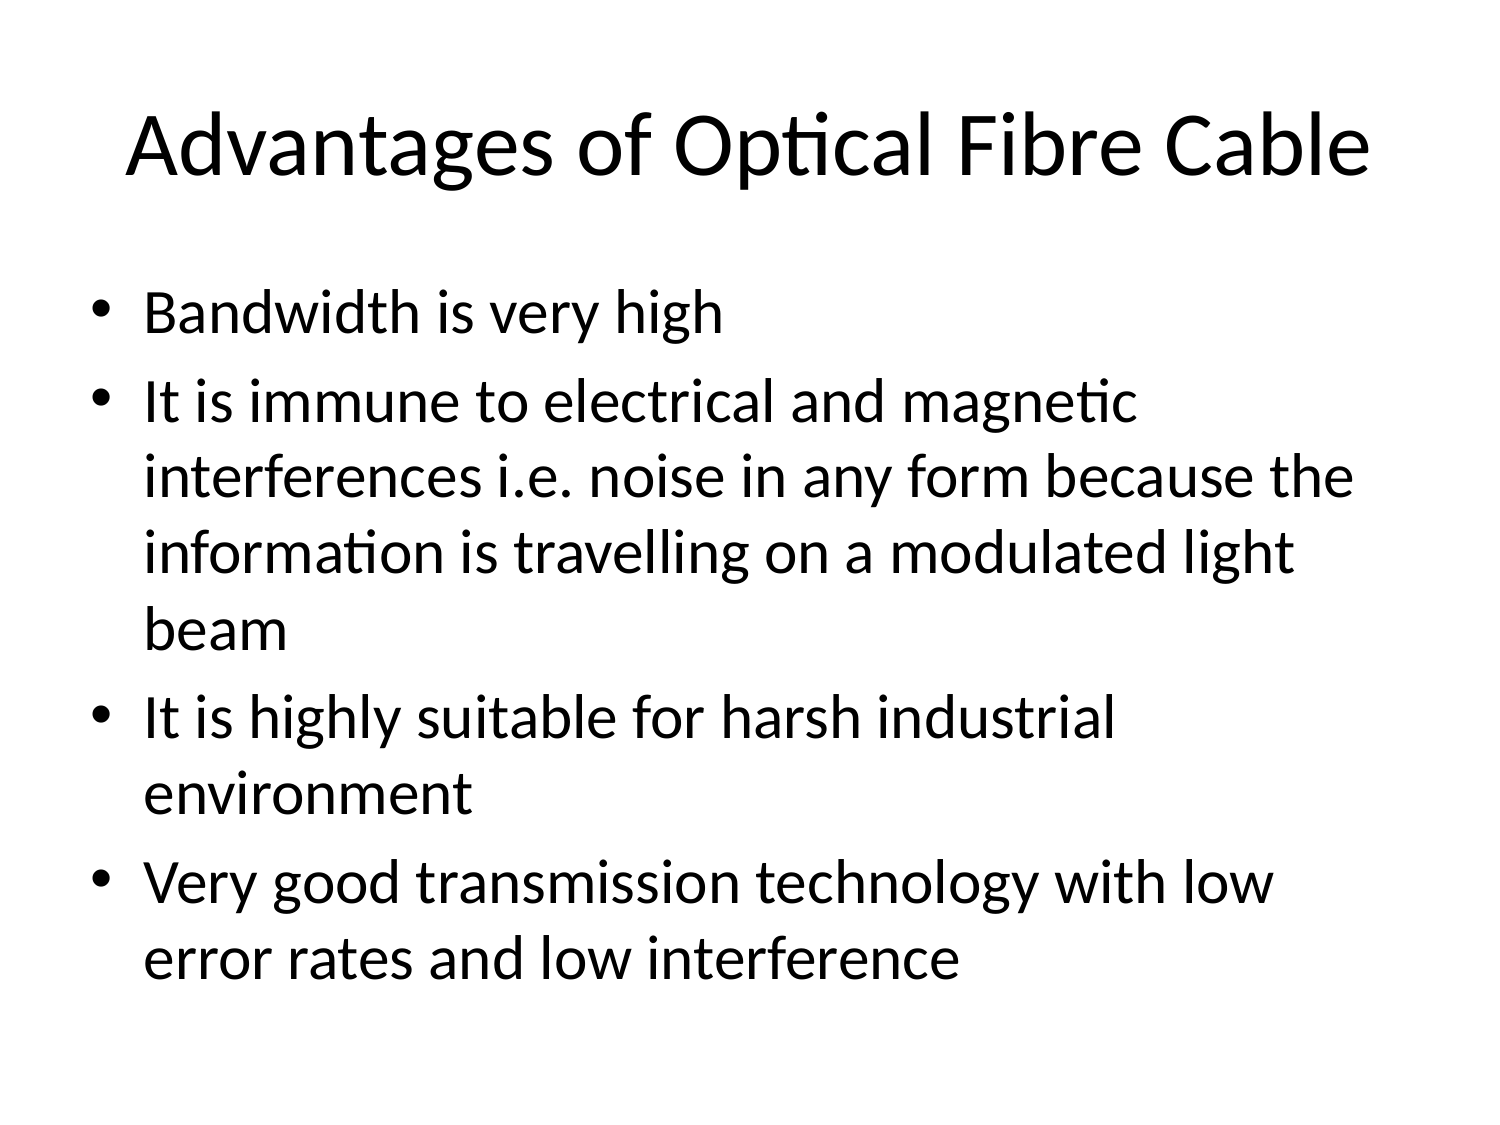

# Advantages of Optical Fibre Cable
Bandwidth is very high
It is immune to electrical and magnetic interferences i.e. noise in any form because the information is travelling on a modulated light beam
It is highly suitable for harsh industrial environment
Very good transmission technology with low error rates and low interference